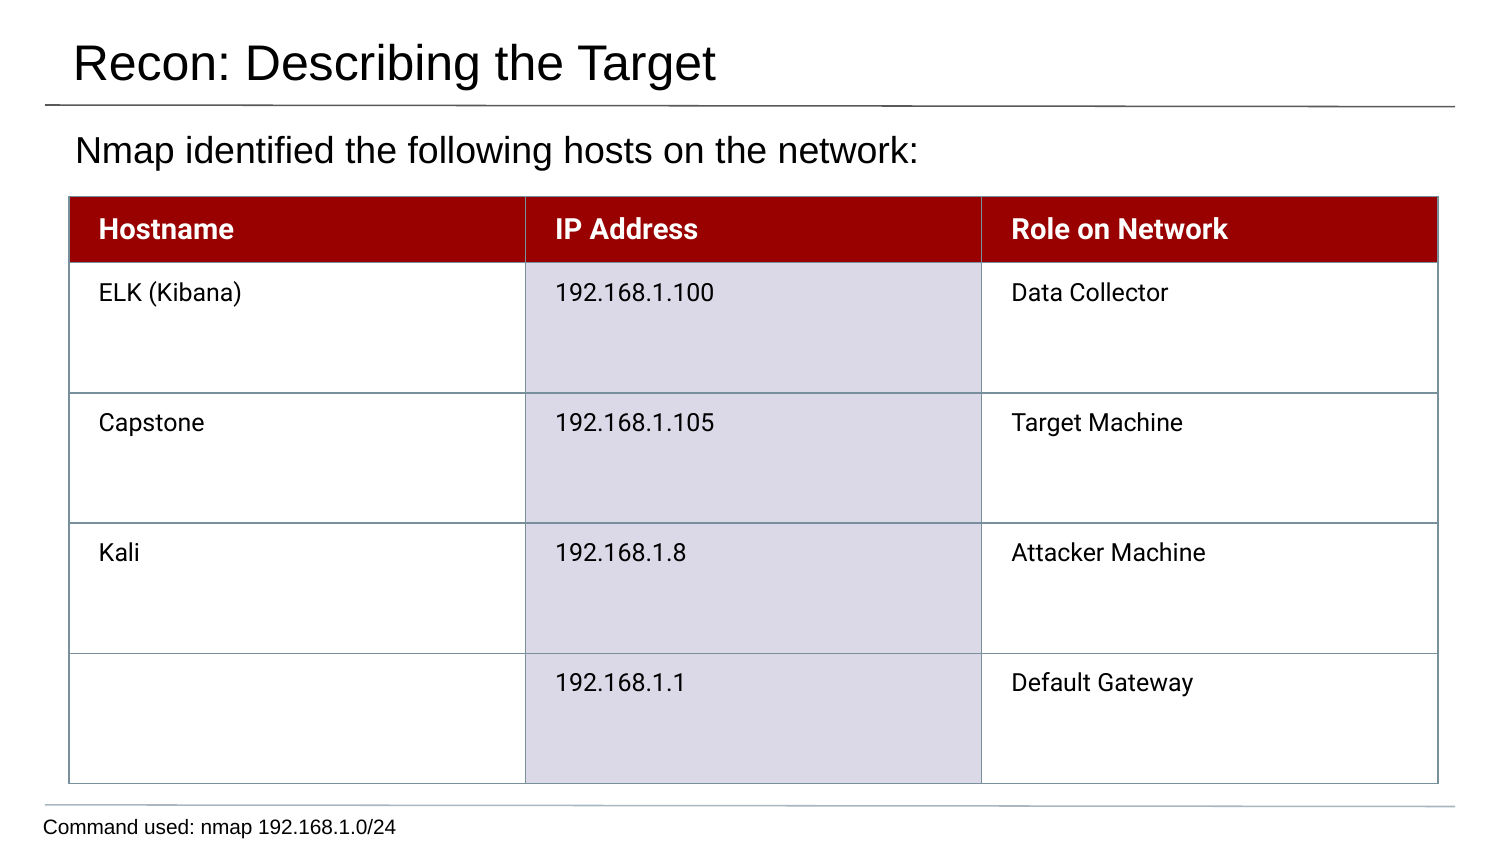

# Recon: Describing the Target
Nmap identified the following hosts on the network:
| Hostname | IP Address | Role on Network |
| --- | --- | --- |
| ELK (Kibana) | 192.168.1.100 | Data Collector |
| Capstone | 192.168.1.105 | Target Machine |
| Kali | 192.168.1.8 | Attacker Machine |
|  | 192.168.1.1 | Default Gateway |
Command used: nmap 192.168.1.0/24